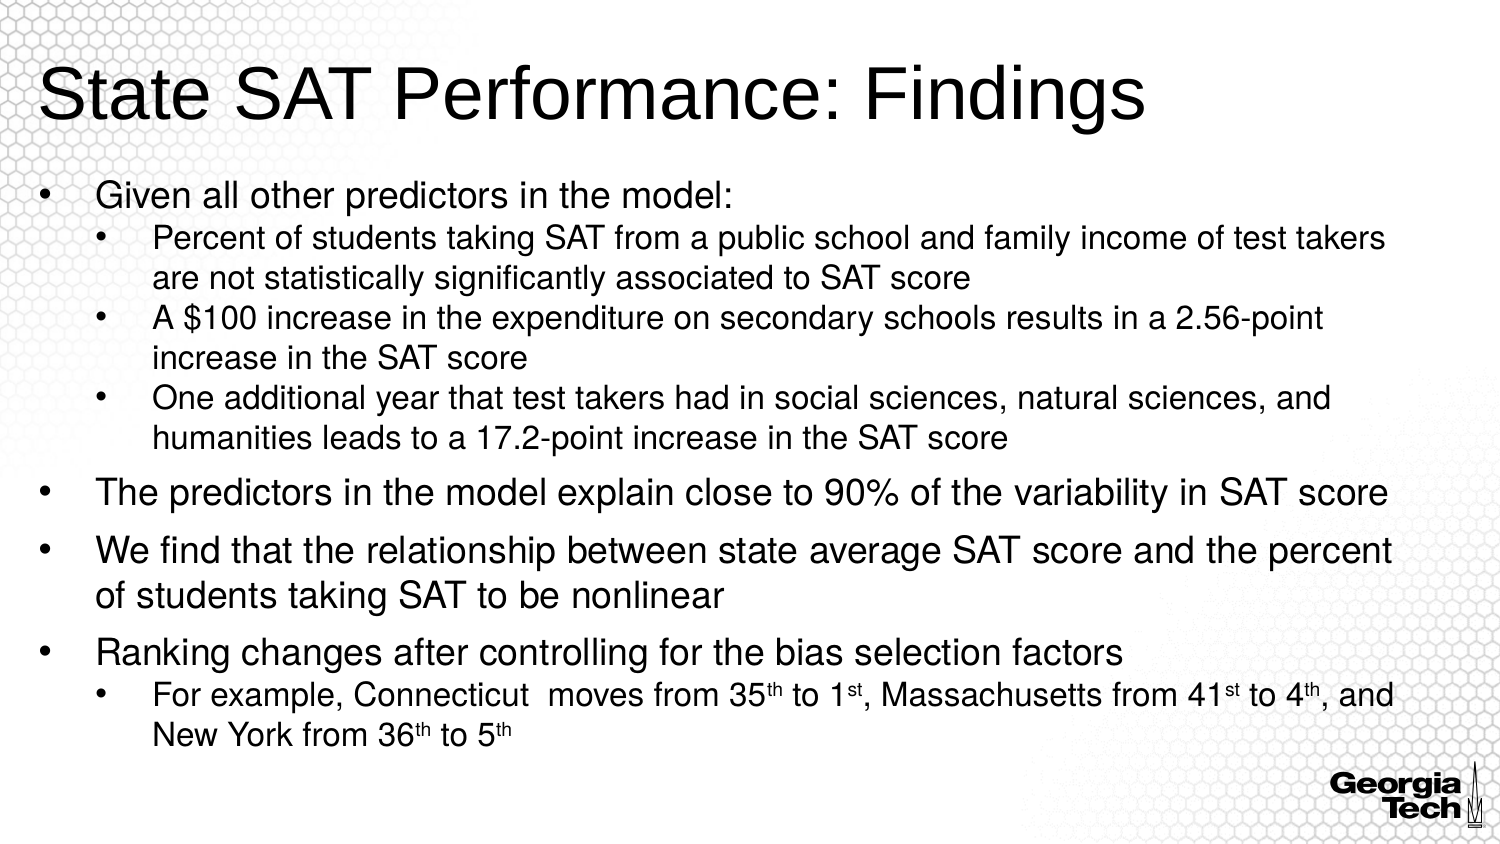

# State SAT Performance: Findings
Given all other predictors in the model:
Percent of students taking SAT from a public school and family income of test takers are not statistically significantly associated to SAT score
A $100 increase in the expenditure on secondary schools results in a 2.56-point increase in the SAT score
One additional year that test takers had in social sciences, natural sciences, and humanities leads to a 17.2-point increase in the SAT score
The predictors in the model explain close to 90% of the variability in SAT score
We find that the relationship between state average SAT score and the percent of students taking SAT to be nonlinear
Ranking changes after controlling for the bias selection factors
For example, Connecticut  moves from 35th to 1st, Massachusetts from 41st to 4th, and New York from 36th to 5th